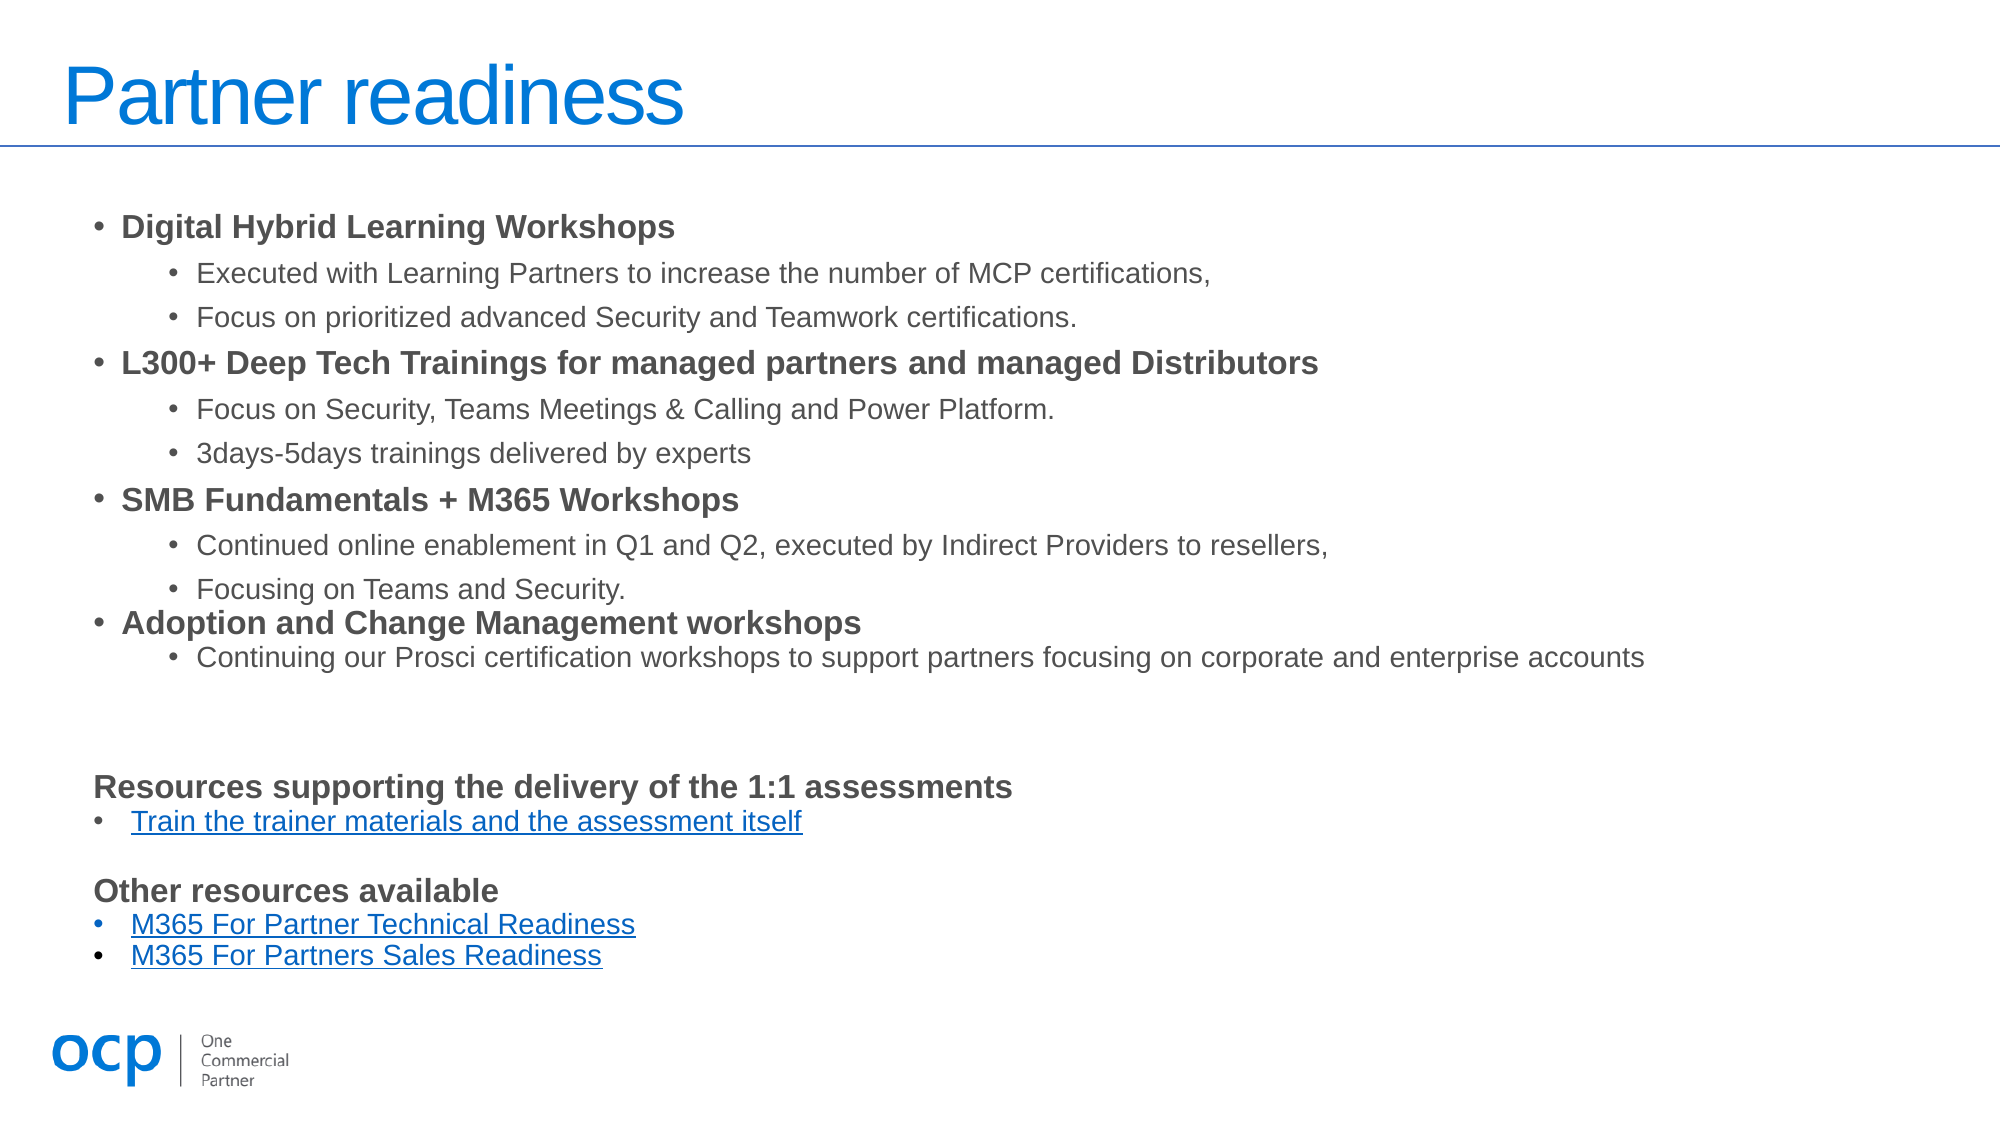

# Partner readiness
Digital Hybrid Learning Workshops
Executed with Learning Partners to increase the number of MCP certifications,
Focus on prioritized advanced Security and Teamwork certifications.
L300+ Deep Tech Trainings for managed partners and managed Distributors
Focus on Security, Teams Meetings & Calling and Power Platform.
3days-5days trainings delivered by experts
SMB Fundamentals + M365 Workshops
Continued online enablement in Q1 and Q2, executed by Indirect Providers to resellers,
Focusing on Teams and Security.
Adoption and Change Management workshops
Continuing our Prosci certification workshops to support partners focusing on corporate and enterprise accounts

Resources supporting the delivery of the 1:1 assessments
Train the trainer materials and the assessment itself

Other resources available
M365 For Partner Technical Readiness​
M365 For Partners Sales Readiness